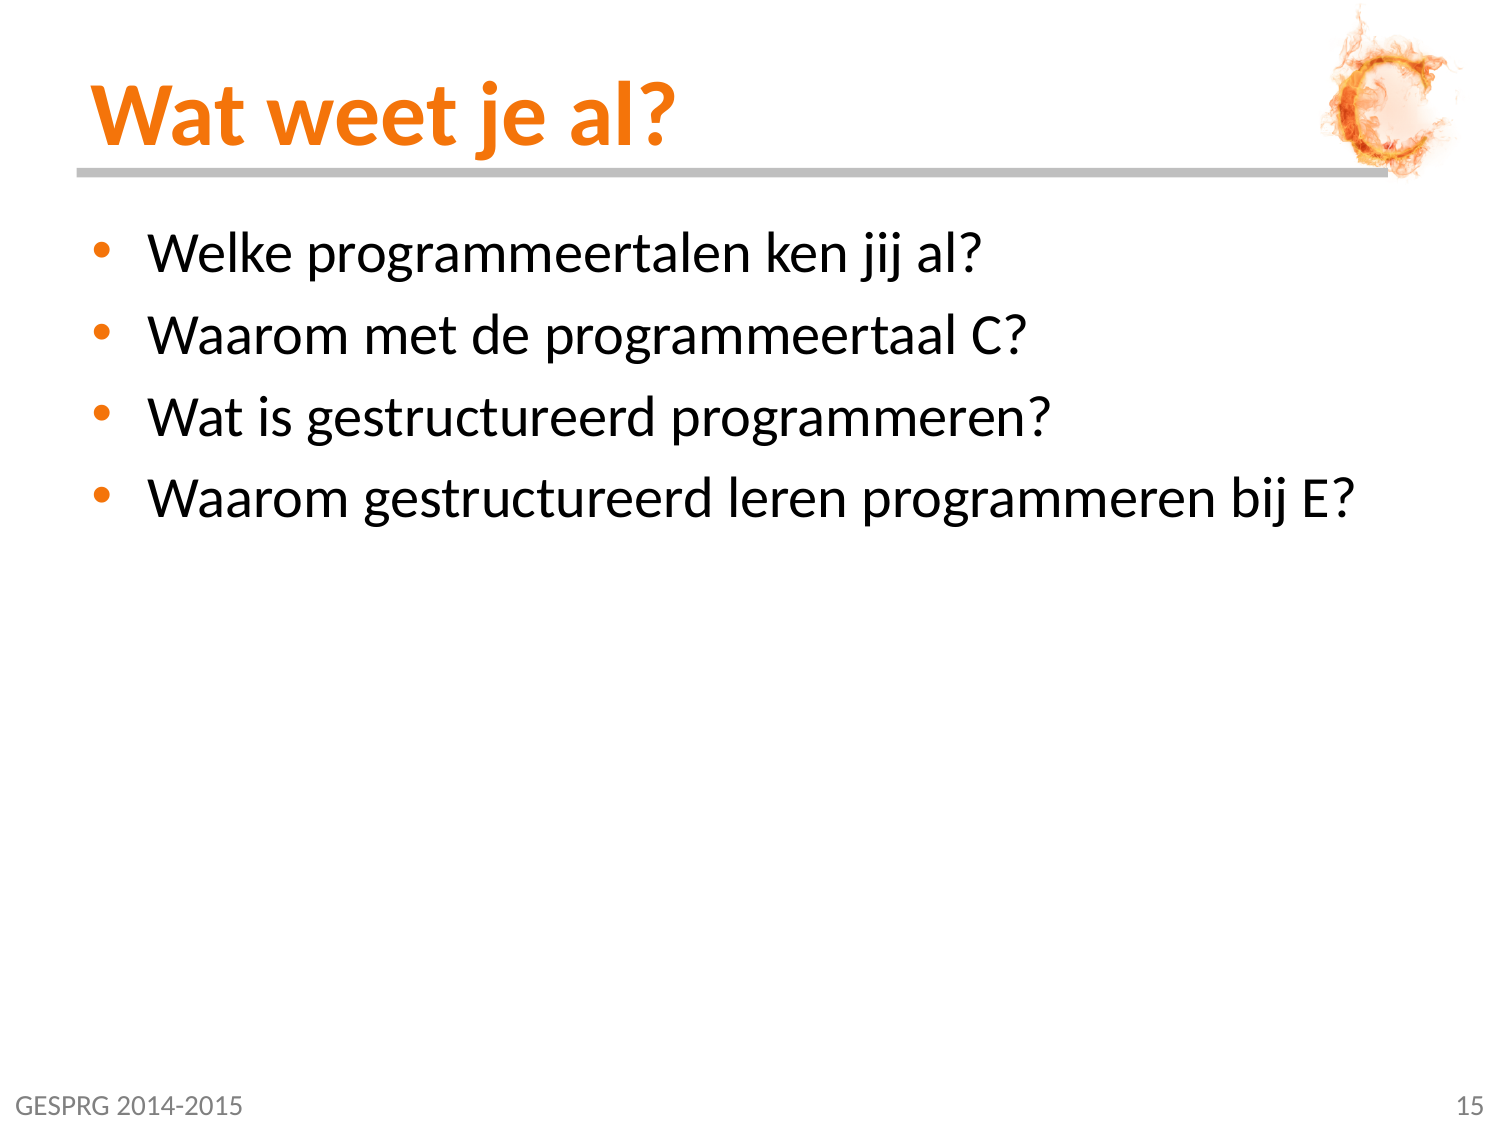

# Wat weet je al?
Welke programmeertalen ken jij al?
Waarom met de programmeertaal C?
Wat is gestructureerd programmeren?
Waarom gestructureerd leren programmeren bij E?
GESPRG 2014-2015
15